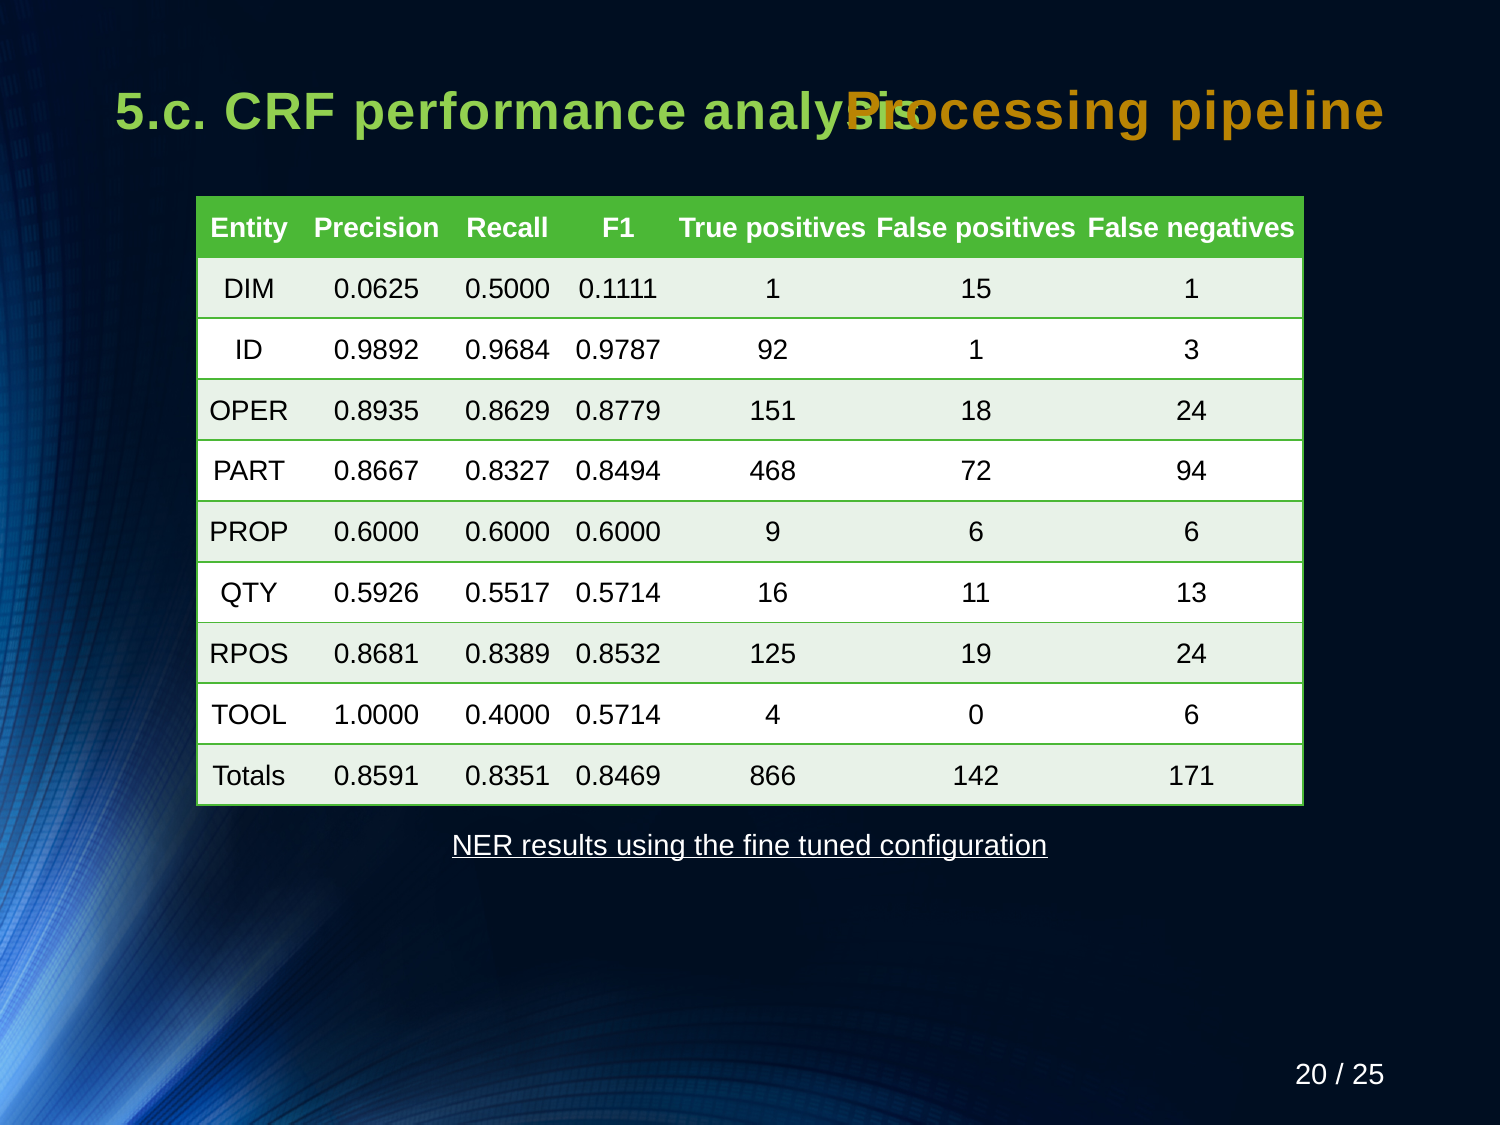

# 5.c. CRF performance analysis
Processing pipeline
| Entity | Precision | Recall | F1 | True positives | False positives | False negatives |
| --- | --- | --- | --- | --- | --- | --- |
| DIM | 0.0625 | 0.5000 | 0.1111 | 1 | 15 | 1 |
| ID | 0.9892 | 0.9684 | 0.9787 | 92 | 1 | 3 |
| OPER | 0.8935 | 0.8629 | 0.8779 | 151 | 18 | 24 |
| PART | 0.8667 | 0.8327 | 0.8494 | 468 | 72 | 94 |
| PROP | 0.6000 | 0.6000 | 0.6000 | 9 | 6 | 6 |
| QTY | 0.5926 | 0.5517 | 0.5714 | 16 | 11 | 13 |
| RPOS | 0.8681 | 0.8389 | 0.8532 | 125 | 19 | 24 |
| TOOL | 1.0000 | 0.4000 | 0.5714 | 4 | 0 | 6 |
| Totals | 0.8591 | 0.8351 | 0.8469 | 866 | 142 | 171 |
NER results using the fine tuned configuration
20 / 25